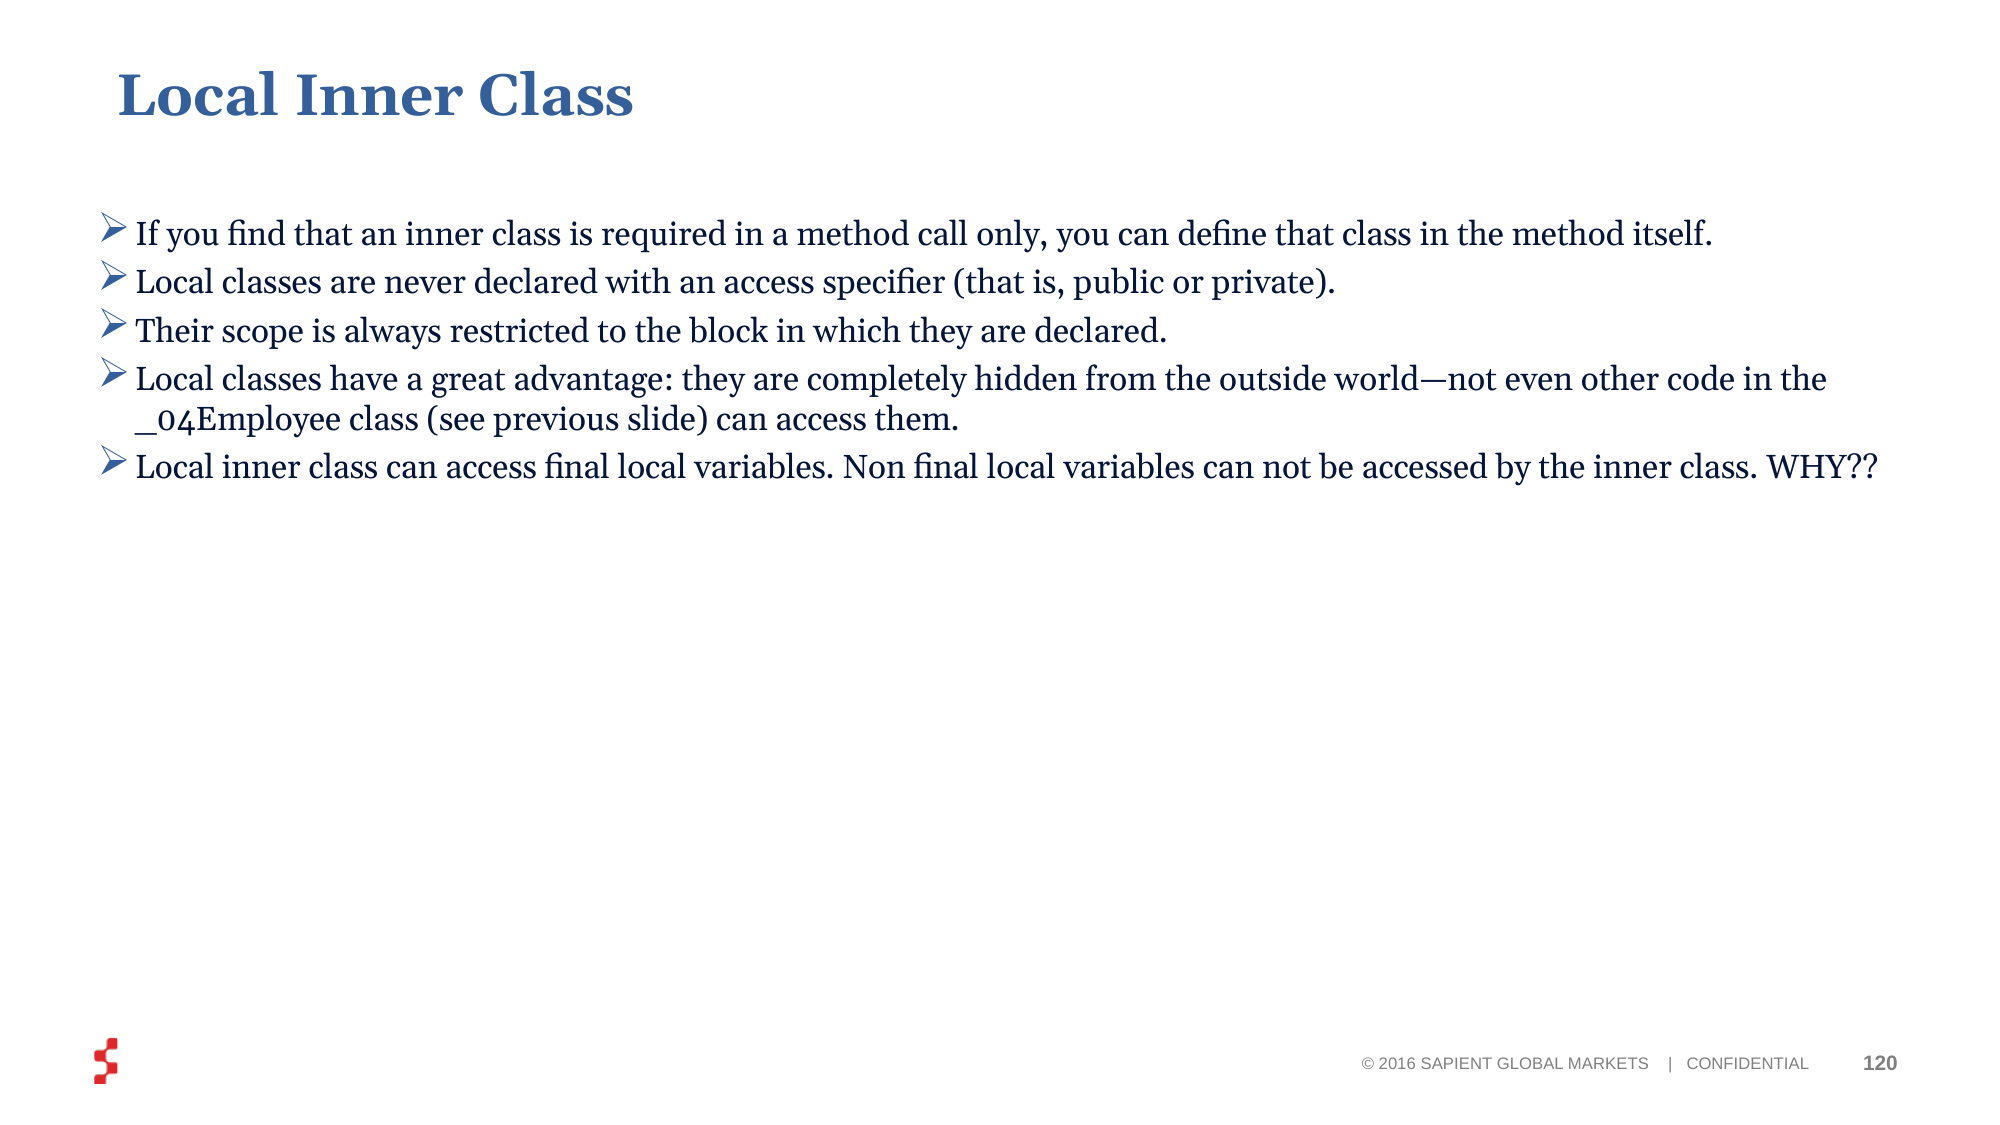

# Local Inner Class
If you find that an inner class is required in a method call only, you can define that class in the method itself.
Local classes are never declared with an access specifier (that is, public or private).
Their scope is always restricted to the block in which they are declared.
Local classes have a great advantage: they are completely hidden from the outside world—not even other code in the _04Employee class (see previous slide) can access them.
Local inner class can access final local variables. Non final local variables can not be accessed by the inner class. WHY??